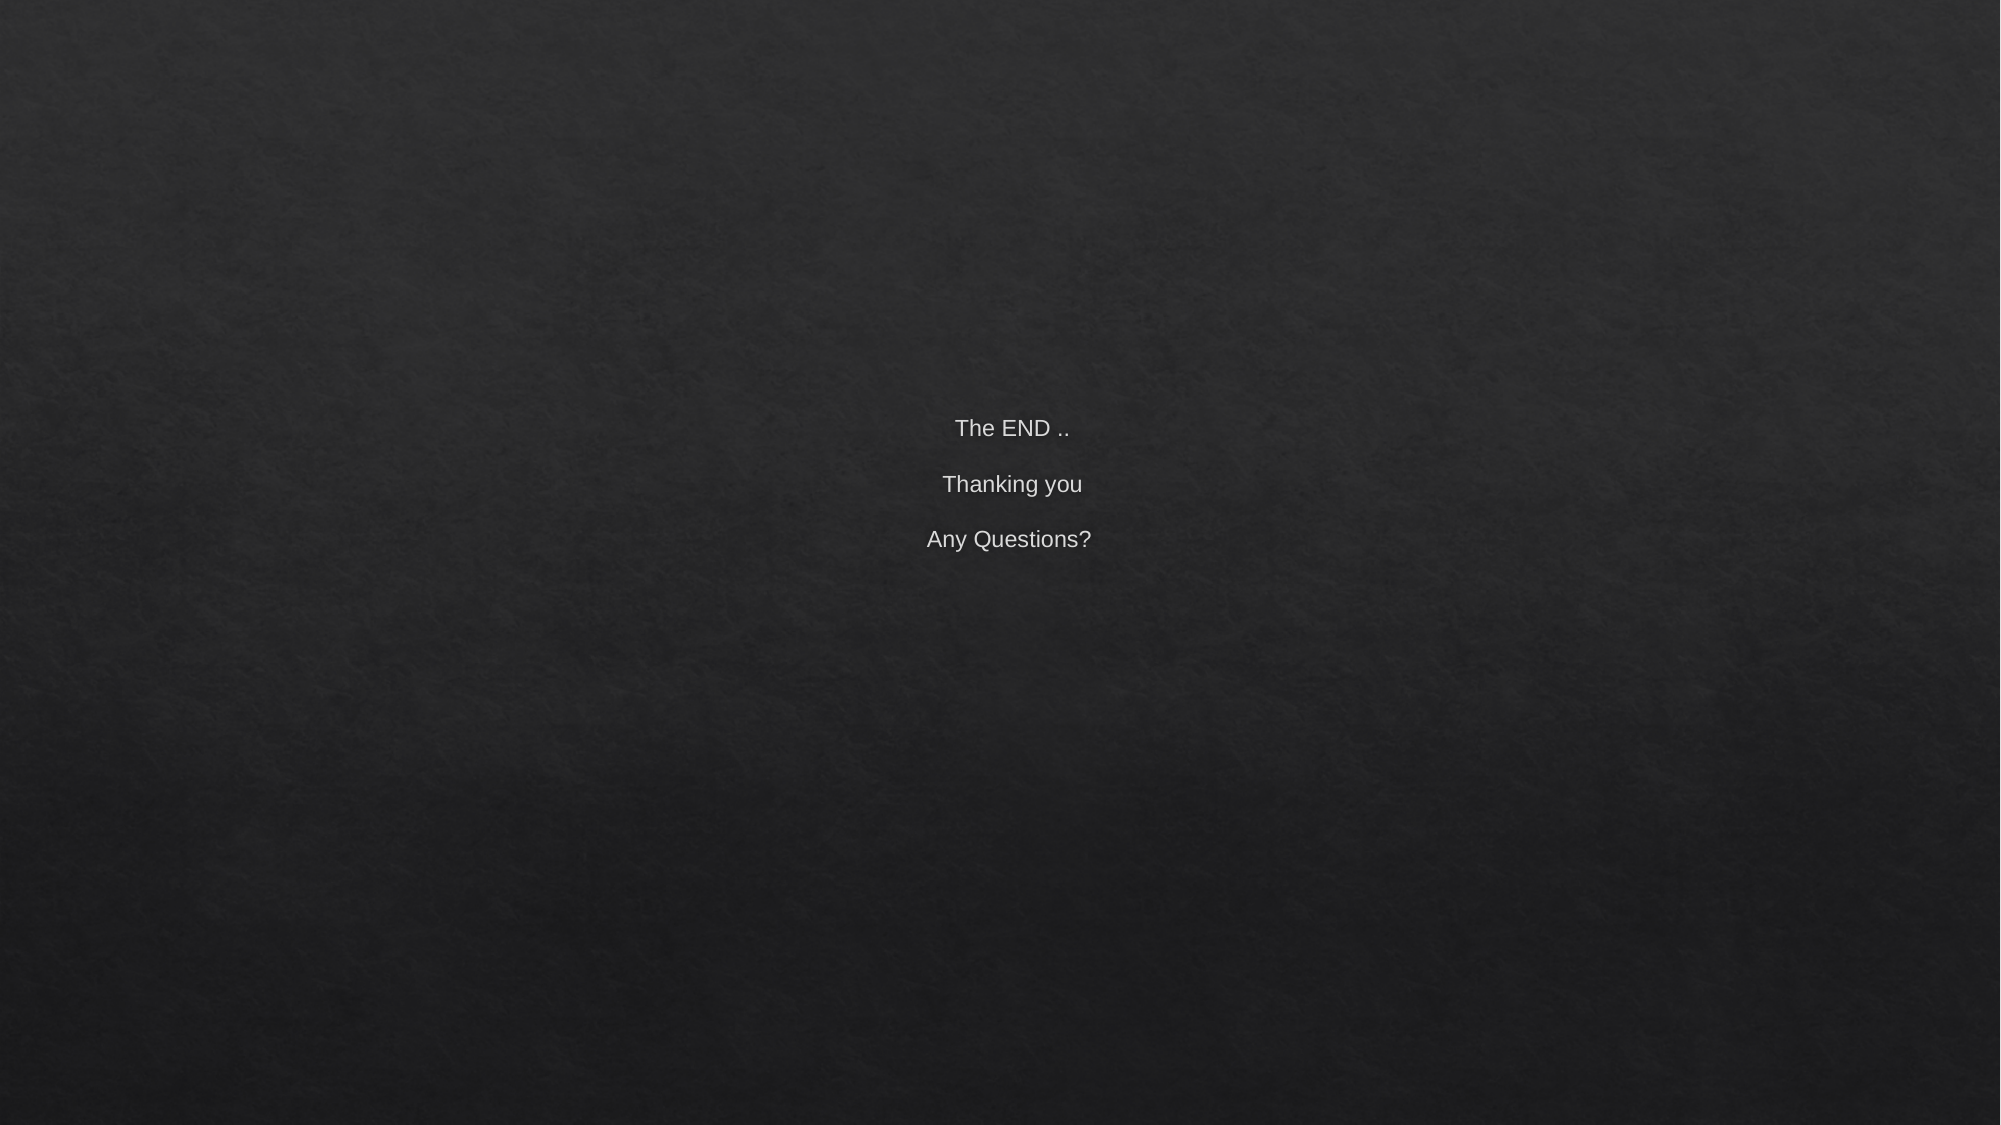

# The END .. Thanking you Any Questions?